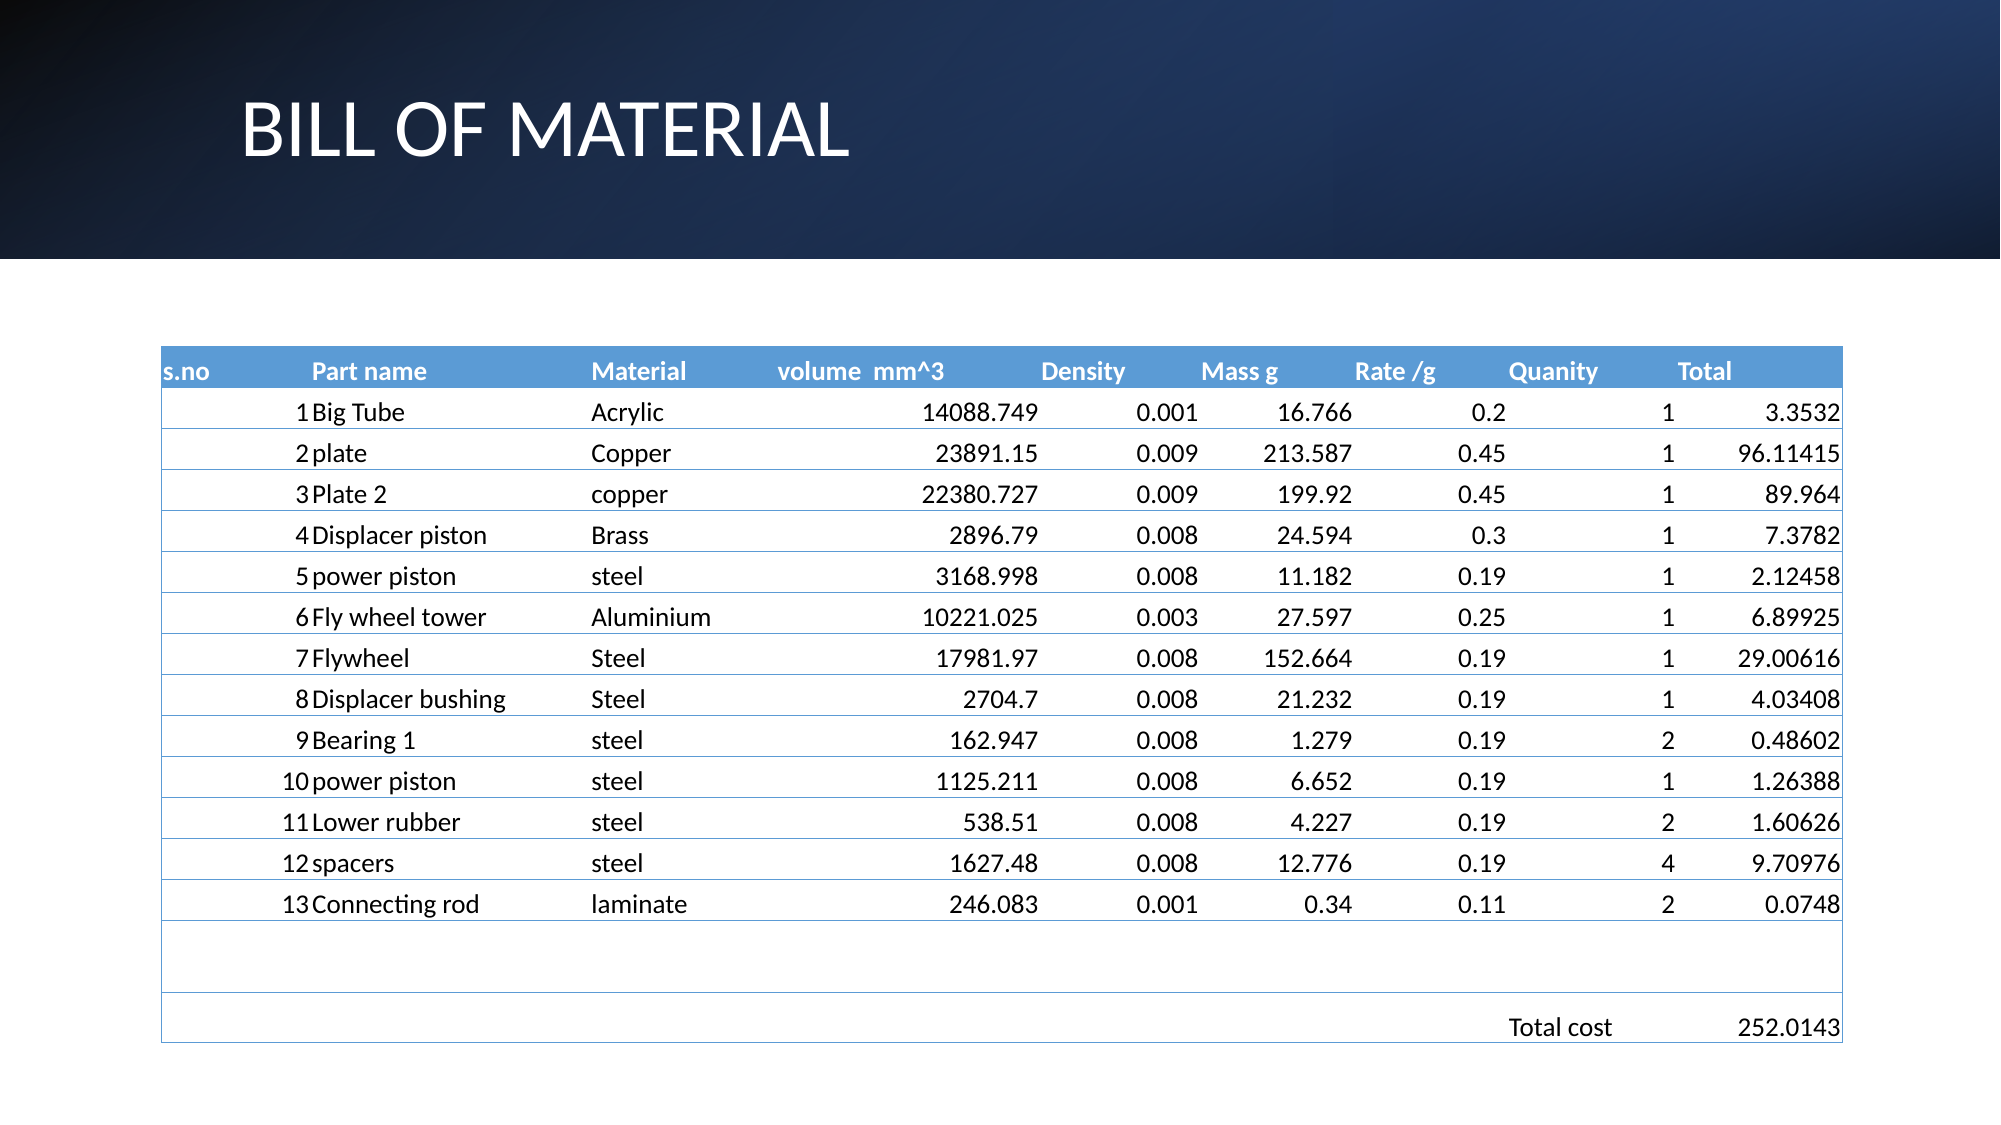

# BILL OF MATERIAL
| s.no | Part name | Material | volume mm^3 | Density | Mass g | Rate /g | Quanity | Total |
| --- | --- | --- | --- | --- | --- | --- | --- | --- |
| 1 | Big Tube | Acrylic | 14088.749 | 0.001 | 16.766 | 0.2 | 1 | 3.3532 |
| 2 | plate | Copper | 23891.15 | 0.009 | 213.587 | 0.45 | 1 | 96.11415 |
| 3 | Plate 2 | copper | 22380.727 | 0.009 | 199.92 | 0.45 | 1 | 89.964 |
| 4 | Displacer piston | Brass | 2896.79 | 0.008 | 24.594 | 0.3 | 1 | 7.3782 |
| 5 | power piston | steel | 3168.998 | 0.008 | 11.182 | 0.19 | 1 | 2.12458 |
| 6 | Fly wheel tower | Aluminium | 10221.025 | 0.003 | 27.597 | 0.25 | 1 | 6.89925 |
| 7 | Flywheel | Steel | 17981.97 | 0.008 | 152.664 | 0.19 | 1 | 29.00616 |
| 8 | Displacer bushing | Steel | 2704.7 | 0.008 | 21.232 | 0.19 | 1 | 4.03408 |
| 9 | Bearing 1 | steel | 162.947 | 0.008 | 1.279 | 0.19 | 2 | 0.48602 |
| 10 | power piston | steel | 1125.211 | 0.008 | 6.652 | 0.19 | 1 | 1.26388 |
| 11 | Lower rubber | steel | 538.51 | 0.008 | 4.227 | 0.19 | 2 | 1.60626 |
| 12 | spacers | steel | 1627.48 | 0.008 | 12.776 | 0.19 | 4 | 9.70976 |
| 13 | Connecting rod | laminate | 246.083 | 0.001 | 0.34 | 0.11 | 2 | 0.0748 |
|  |  |  |  |  |  |  |  |  |
|  |  |  |  |  |  |  | Total cost | 252.0143 |